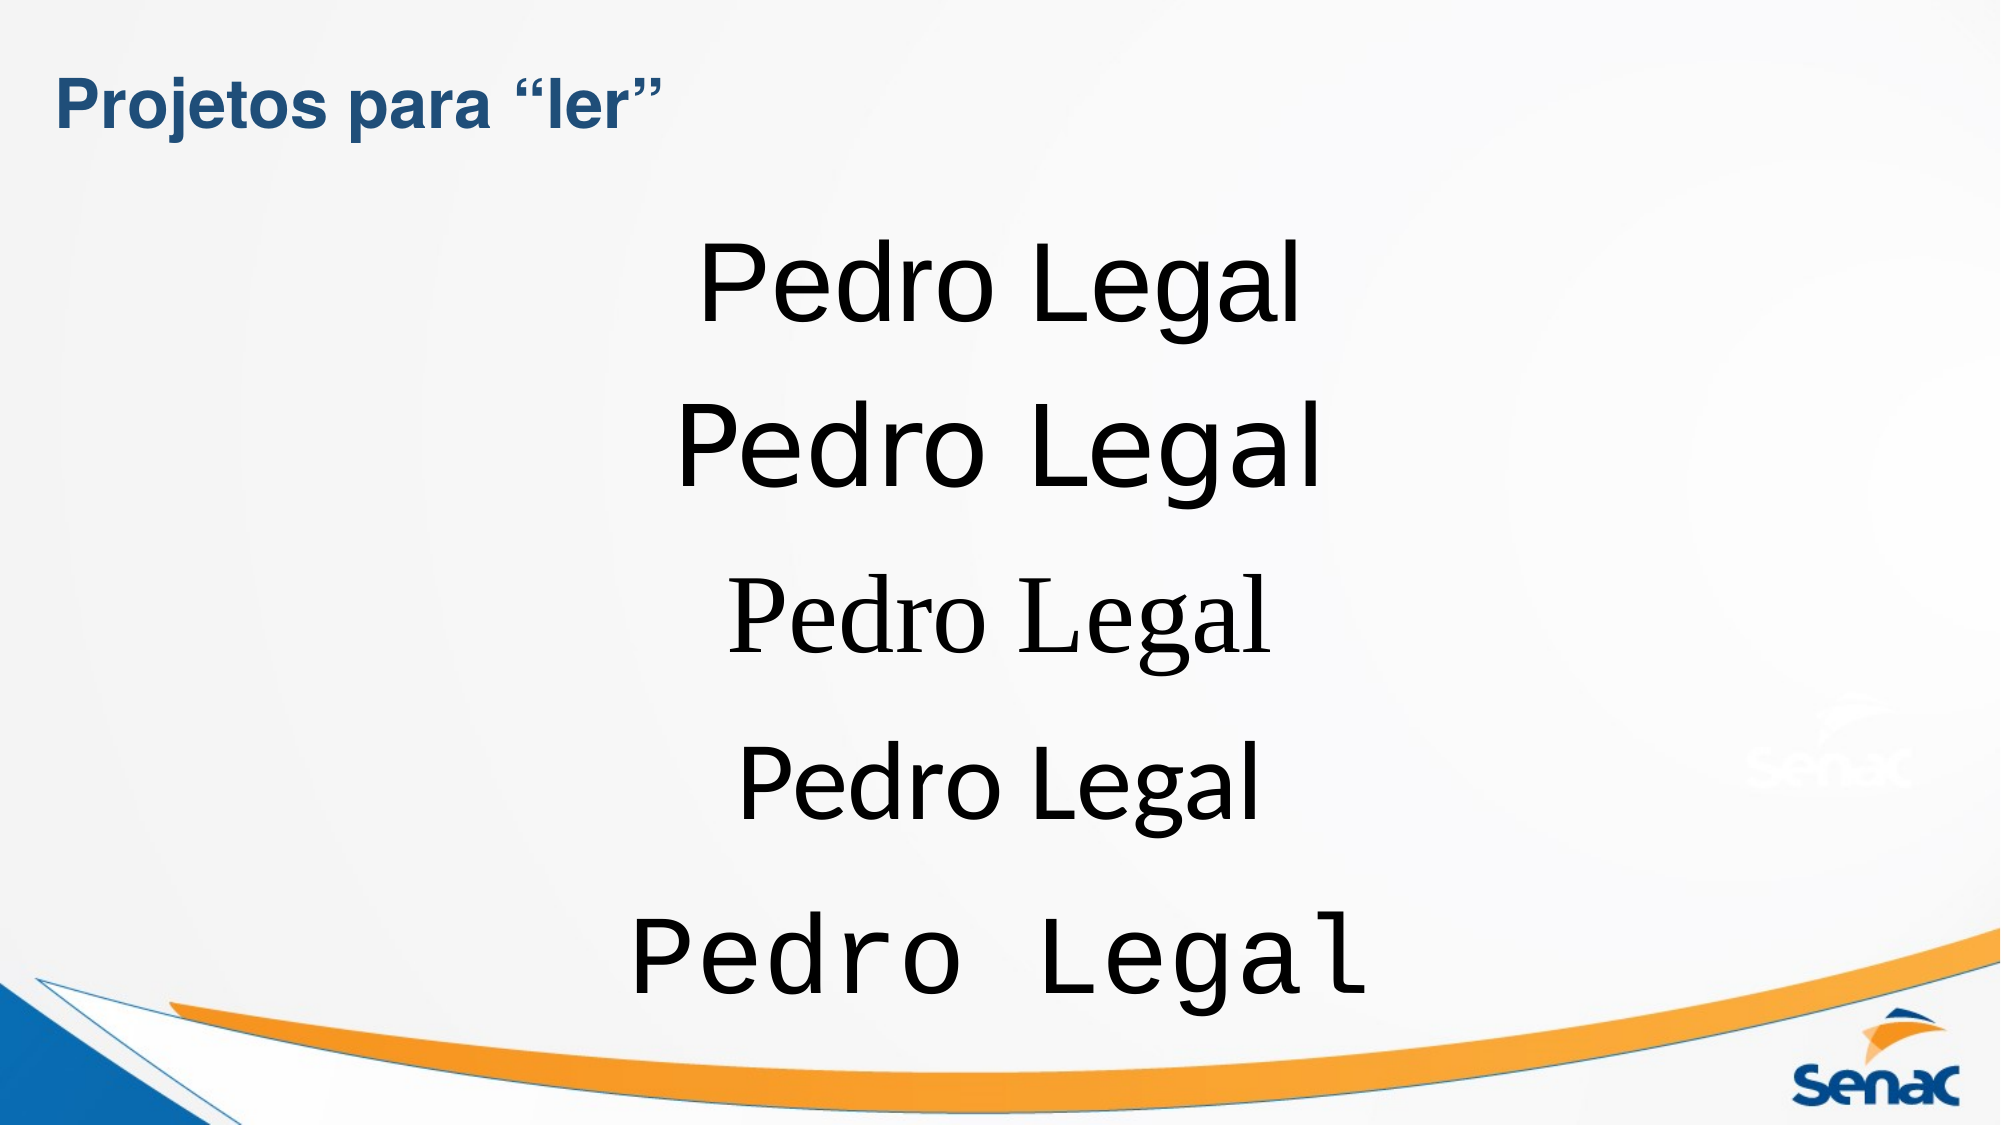

# Projetos para “ler”
Pedro Legal
Pedro Legal
Pedro Legal
Pedro Legal
Pedro Legal